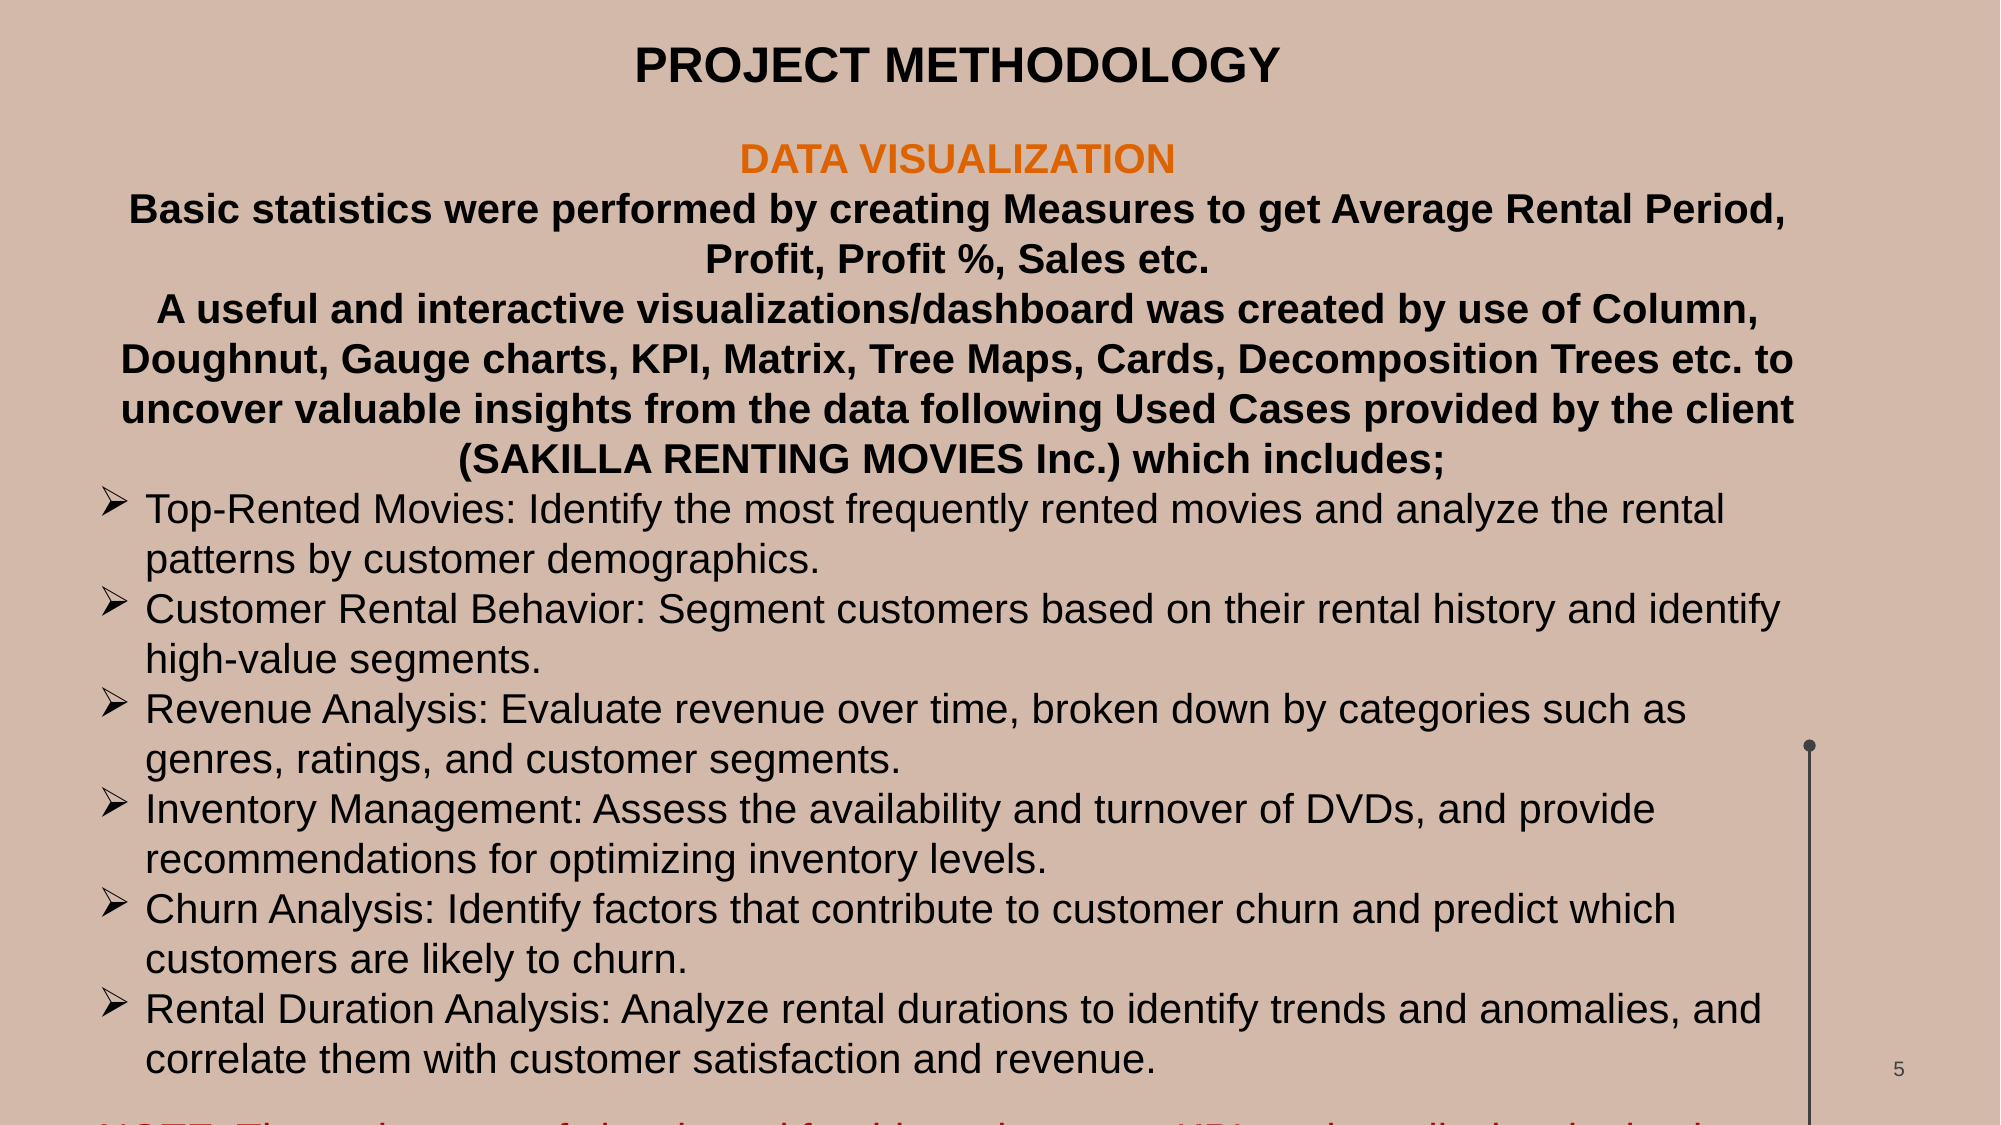

PROJECT METHODOLOGY
DATA VISUALIZATION
Basic statistics were performed by creating Measures to get Average Rental Period, Profit, Profit %, Sales etc.
A useful and interactive visualizations/dashboard was created by use of Column, Doughnut, Gauge charts, KPI, Matrix, Tree Maps, Cards, Decomposition Trees etc. to uncover valuable insights from the data following Used Cases provided by the client (SAKILLA RENTING MOVIES Inc.) which includes;
Top-Rented Movies: Identify the most frequently rented movies and analyze the rental patterns by customer demographics.
Customer Rental Behavior: Segment customers based on their rental history and identify high-value segments.
Revenue Analysis: Evaluate revenue over time, broken down by categories such as genres, ratings, and customer segments.
Inventory Management: Assess the availability and turnover of DVDs, and provide recommendations for optimizing inventory levels.
Churn Analysis: Identify factors that contribute to customer churn and predict which customers are likely to churn.
Rental Duration Analysis: Analyze rental durations to identify trends and anomalies, and correlate them with customer satisfaction and revenue.

NOTE: The main types of visual used for this project were KPI cards to display the business Numbers and the TREE MAP due to its ability to accurately compare many data points with different categories unlike Pie and Doughnut charts that can typically accommodate a maximum of 5categories.

5